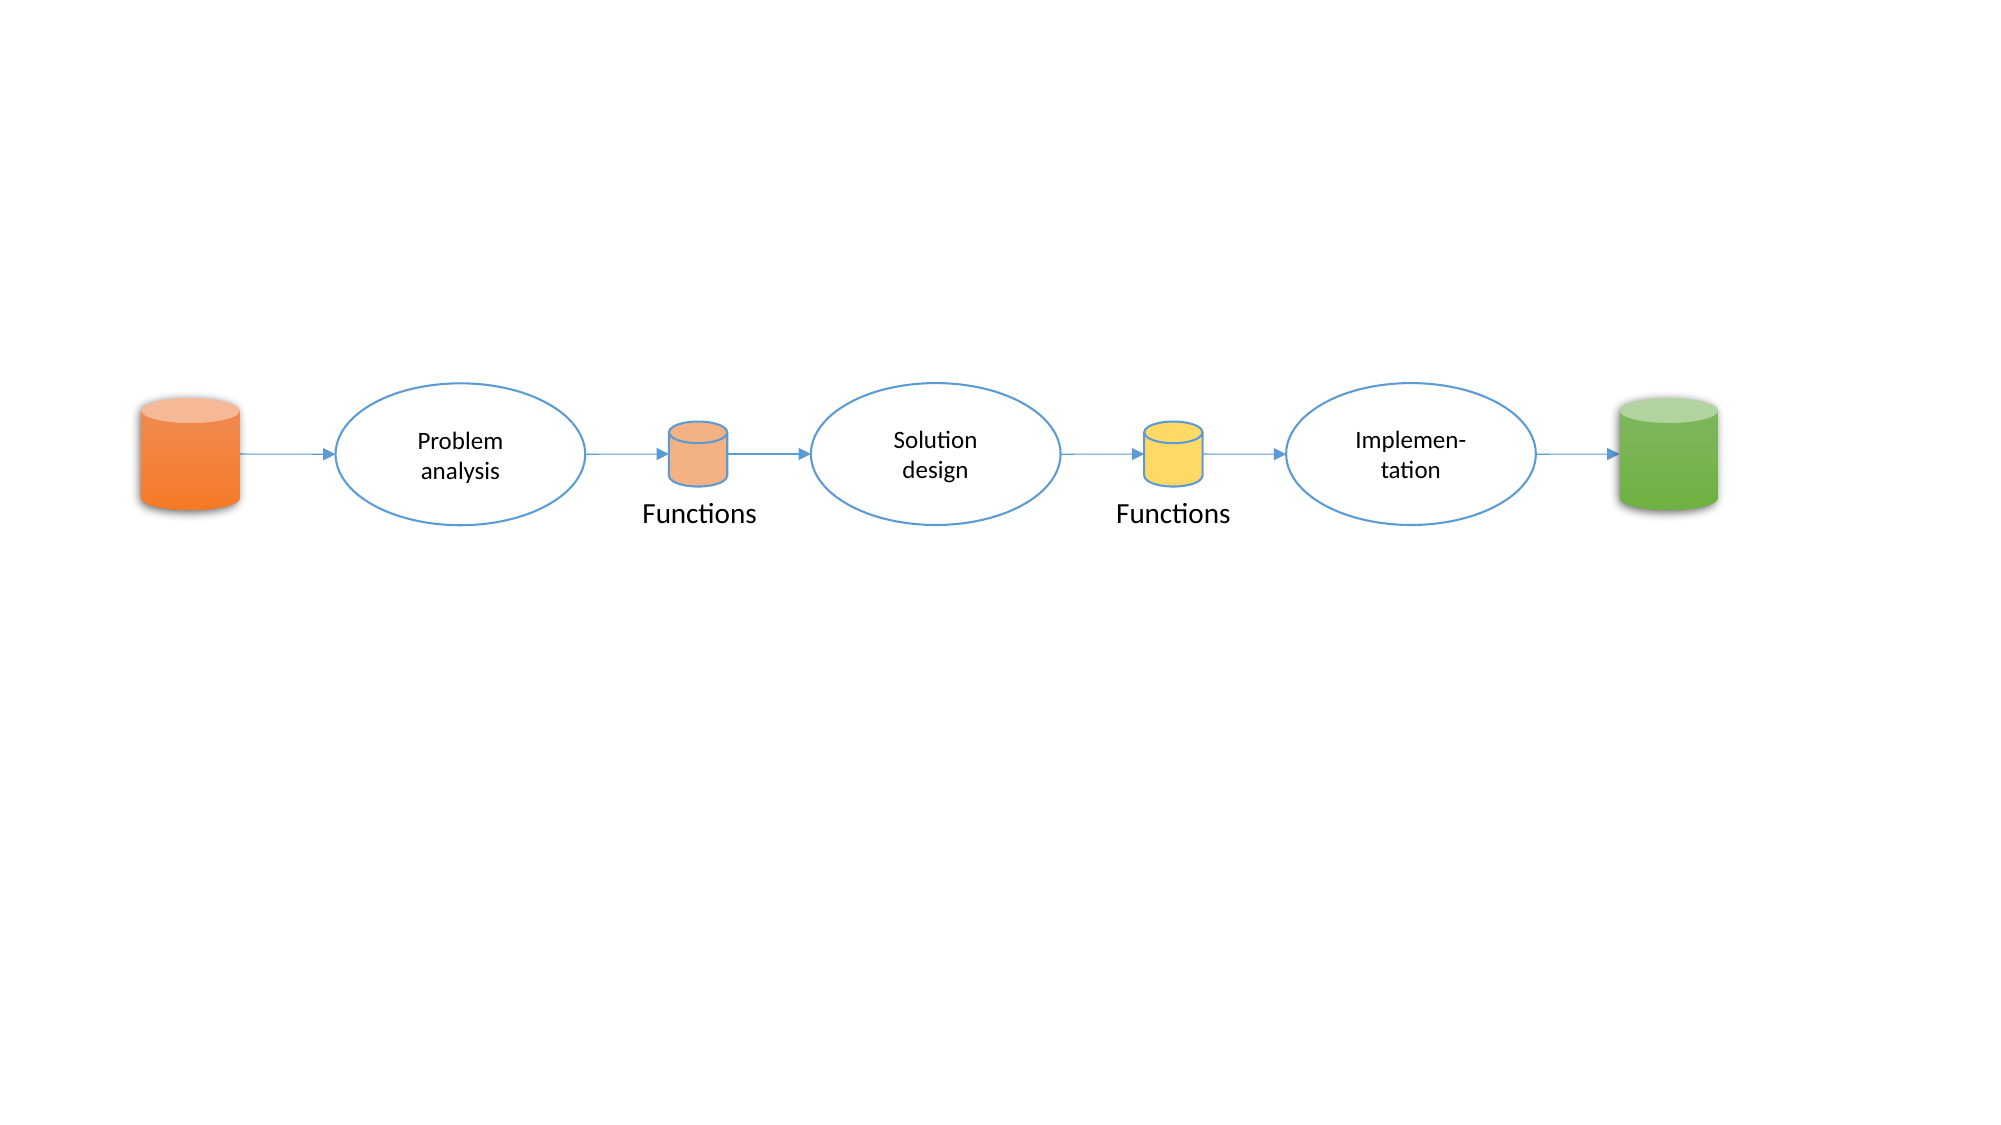

Solution design
Implemen-tation
Problem analysis

Functions
Functions